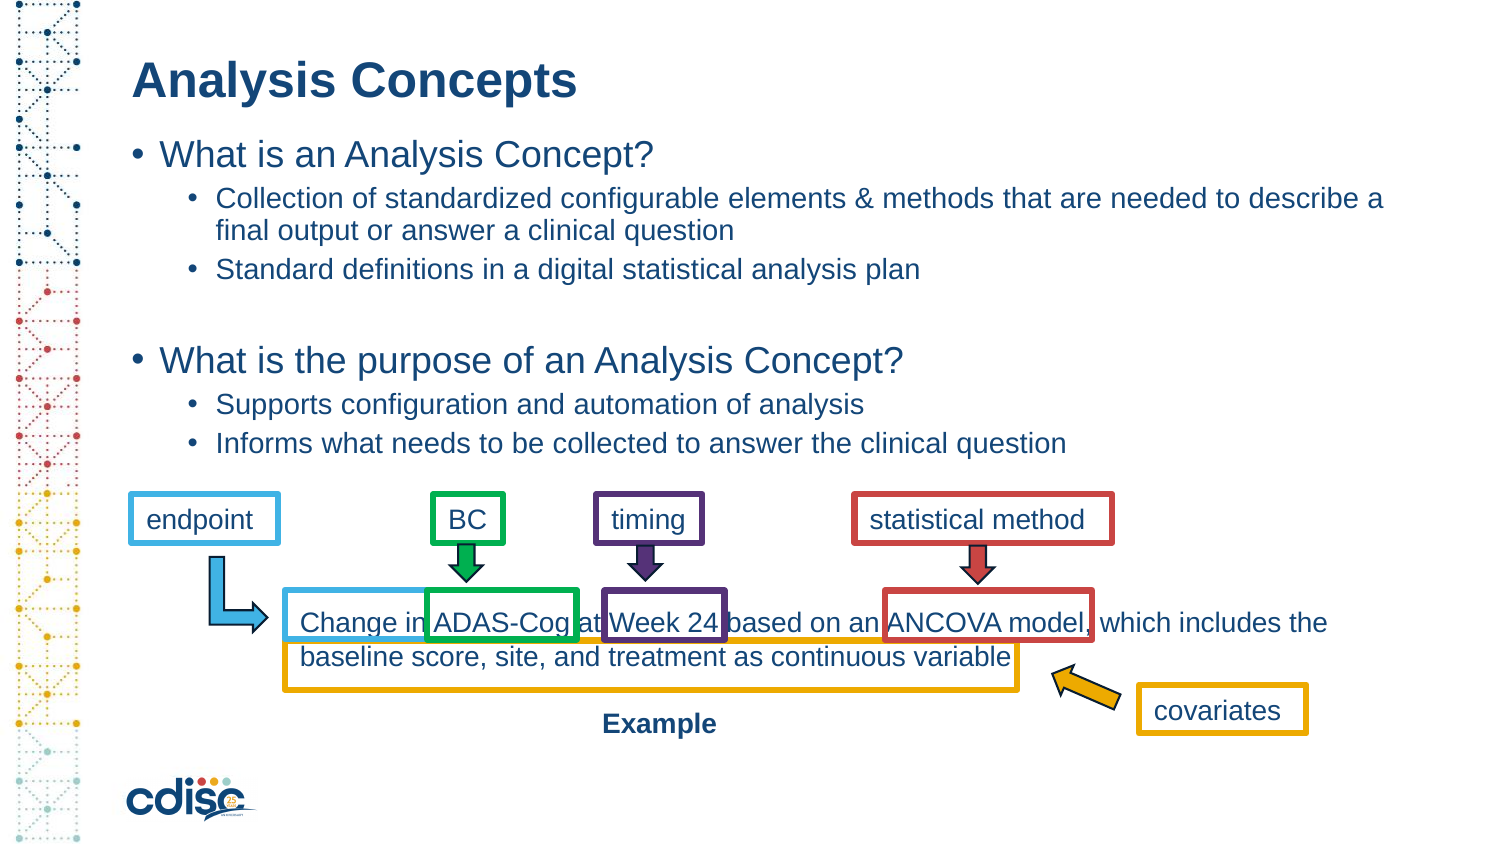

# Analysis Concepts
What is an Analysis Concept?
Collection of standardized configurable elements & methods that are needed to describe a final output or answer a clinical question
Standard definitions in a digital statistical analysis plan

What is the purpose of an Analysis Concept?
Supports configuration and automation of analysis
Informs what needs to be collected to answer the clinical question

endpoint
BC
timing
statistical method

Change in ADAS-Cog at Week 24 based on an ANCOVA model, which includes the
baseline score, site, and treatment as continuous variable

covariates
Example